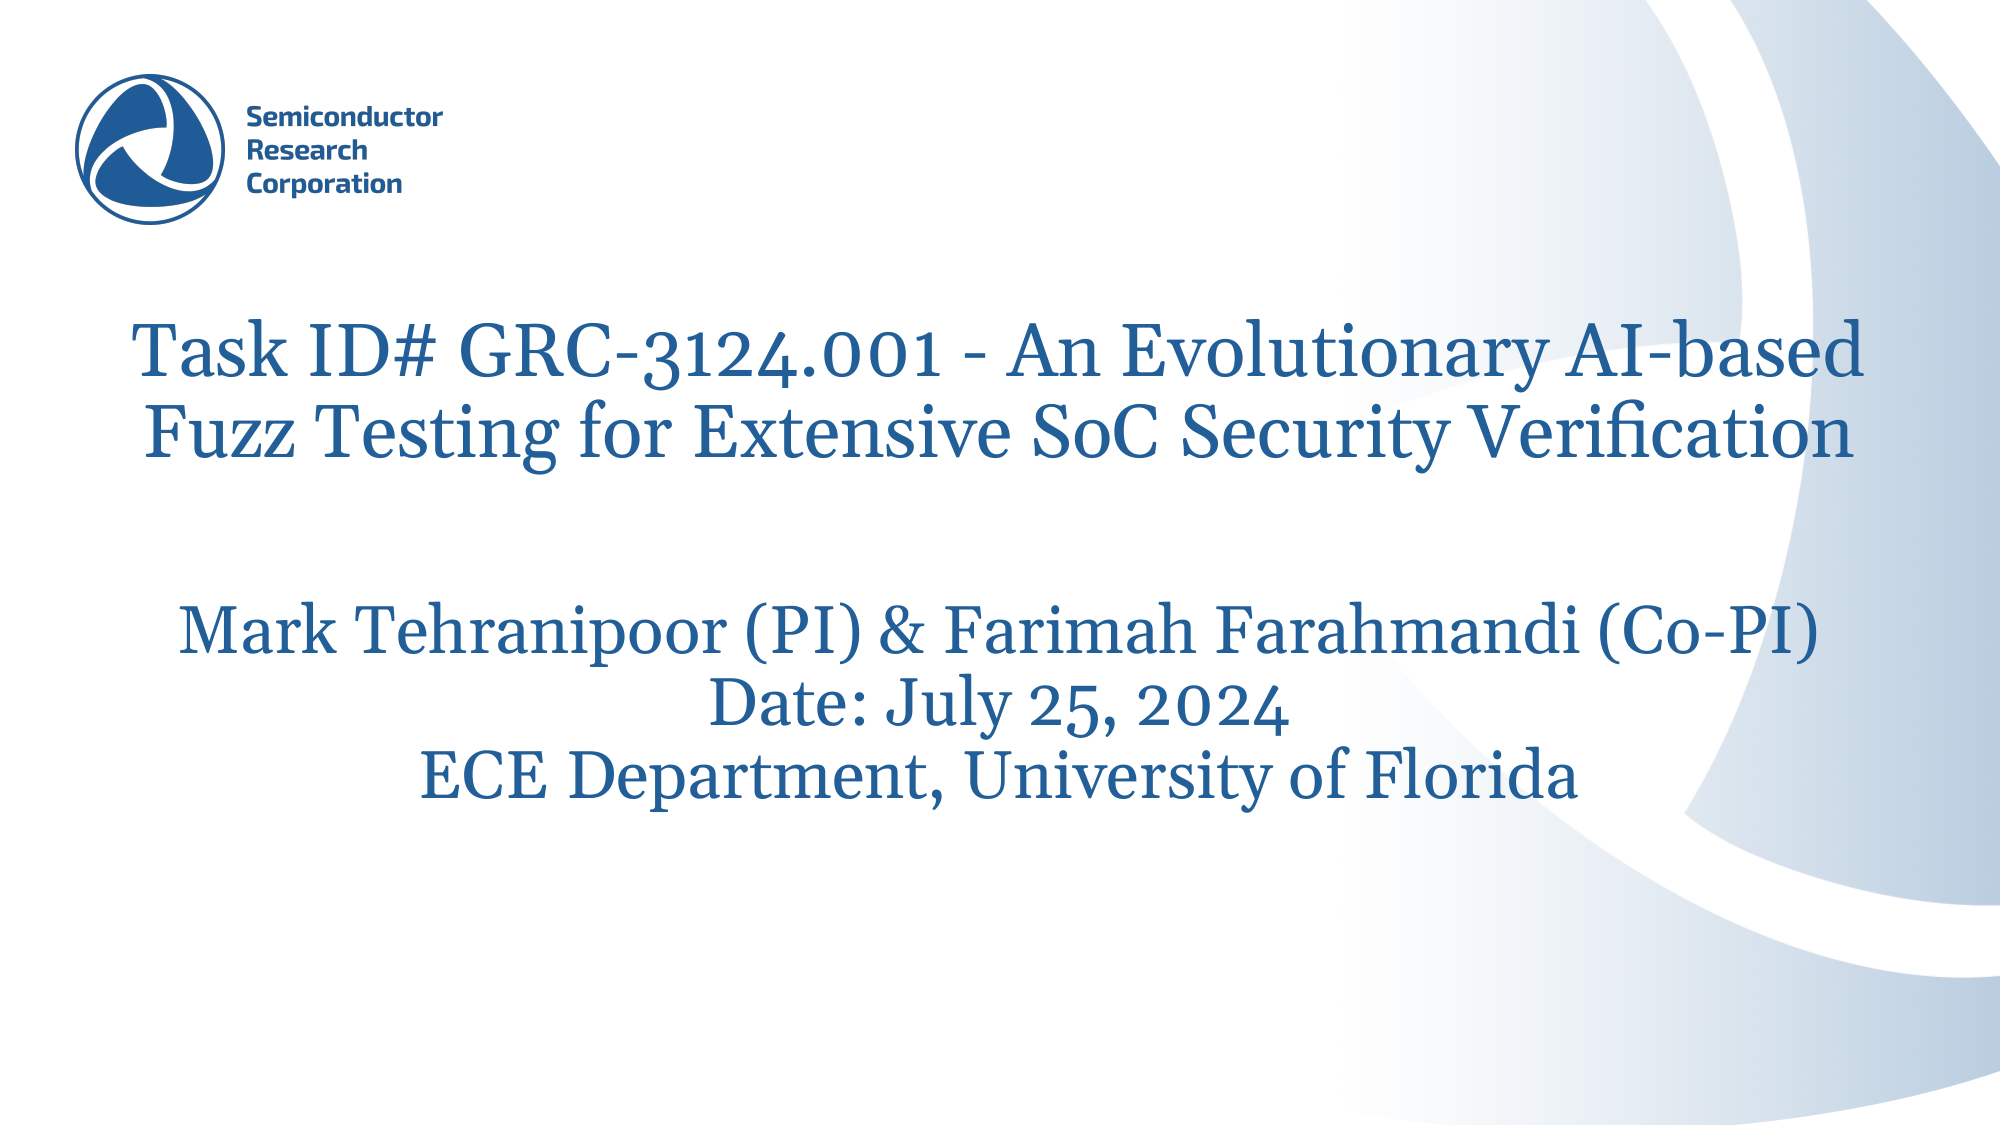

# Task ID# GRC-3124.001 - An Evolutionary AI-based Fuzz Testing for Extensive SoC Security Verification Mark Tehranipoor (PI) & Farimah Farahmandi (Co-PI) Date: July 25, 2024 ECE Department, University of Florida